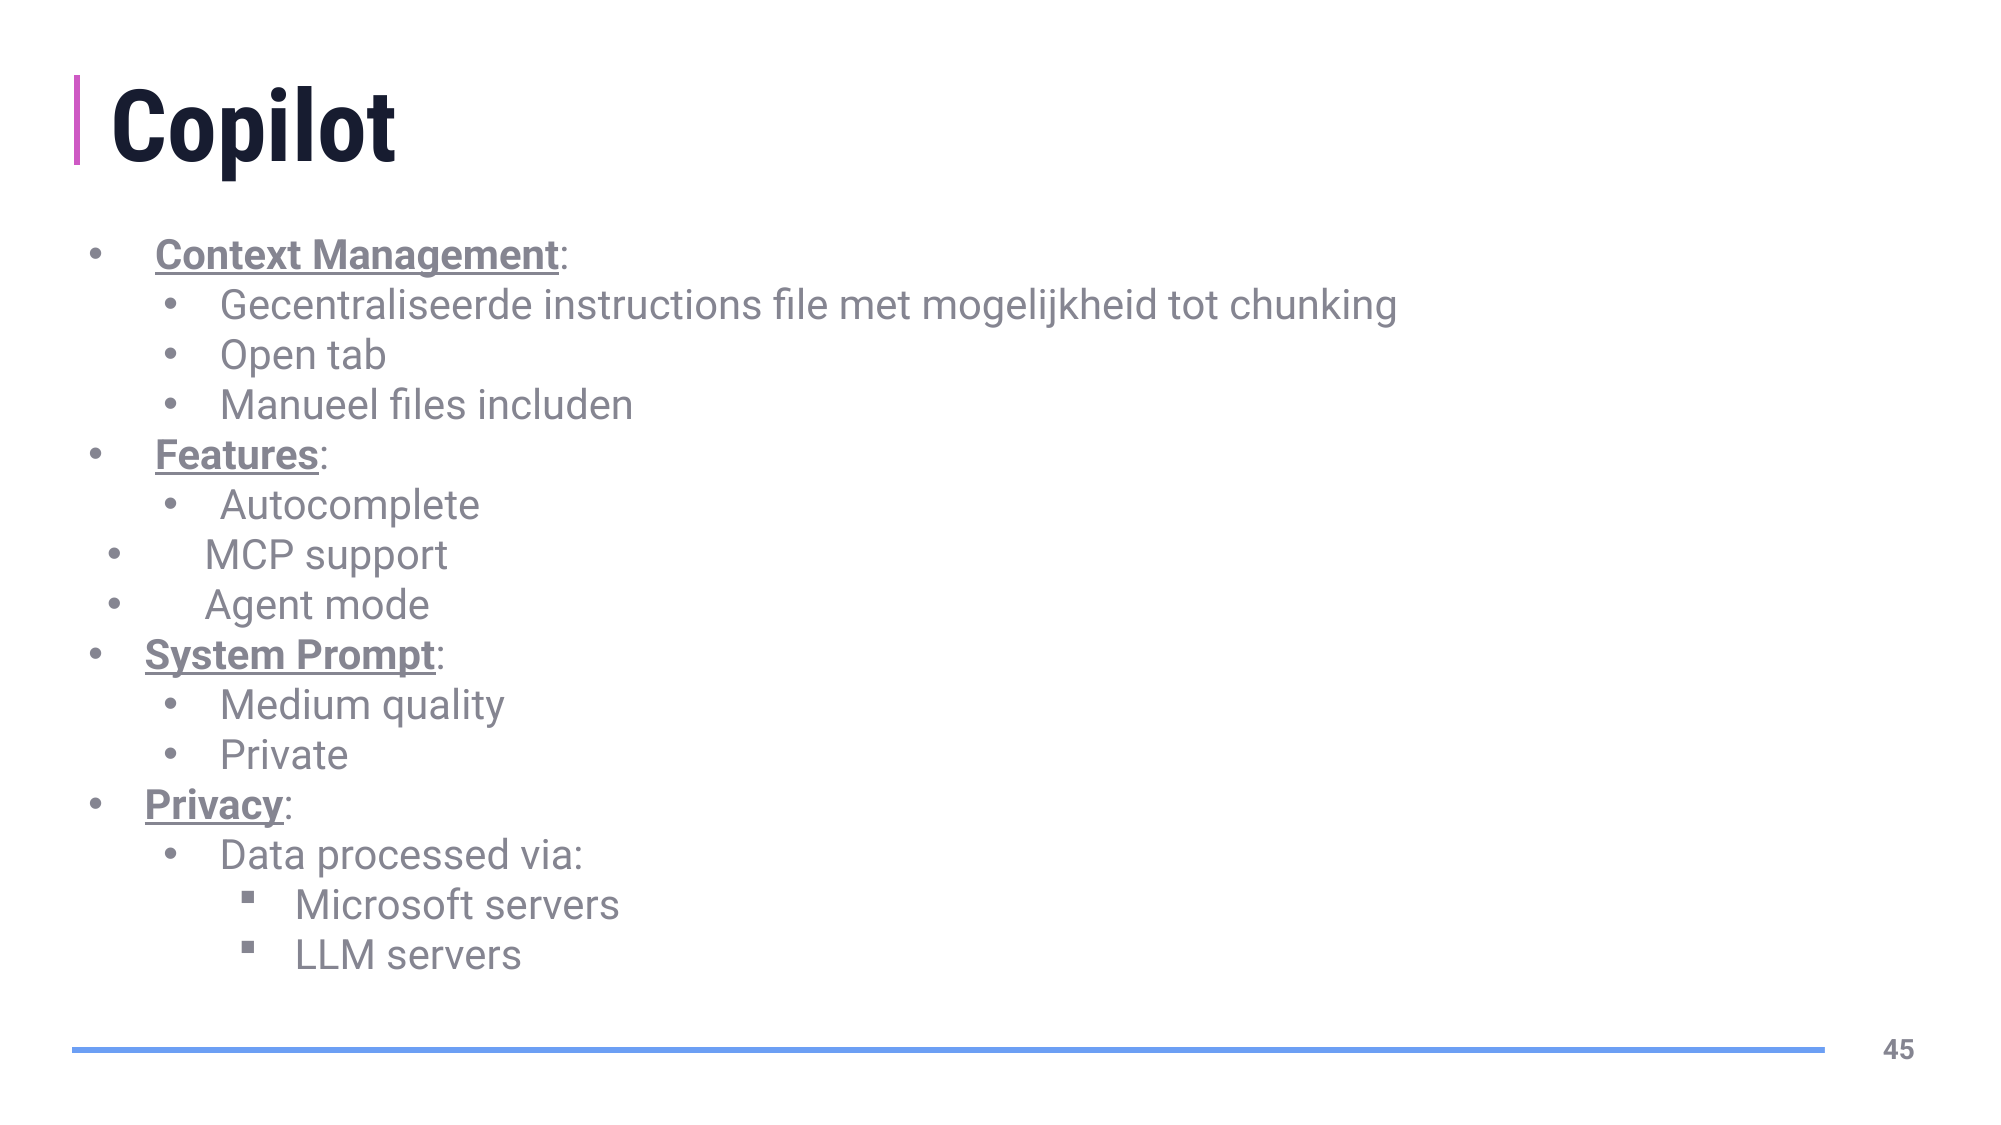

# Copilot
 Context Management:
Gecentraliseerde instructions file met mogelijkheid tot chunking
Open tab
Manueel files includen
 Features:
Autocomplete
    MCP support
    Agent mode
System Prompt:
Medium quality
Private
Privacy:
Data processed via:
Microsoft servers
LLM servers